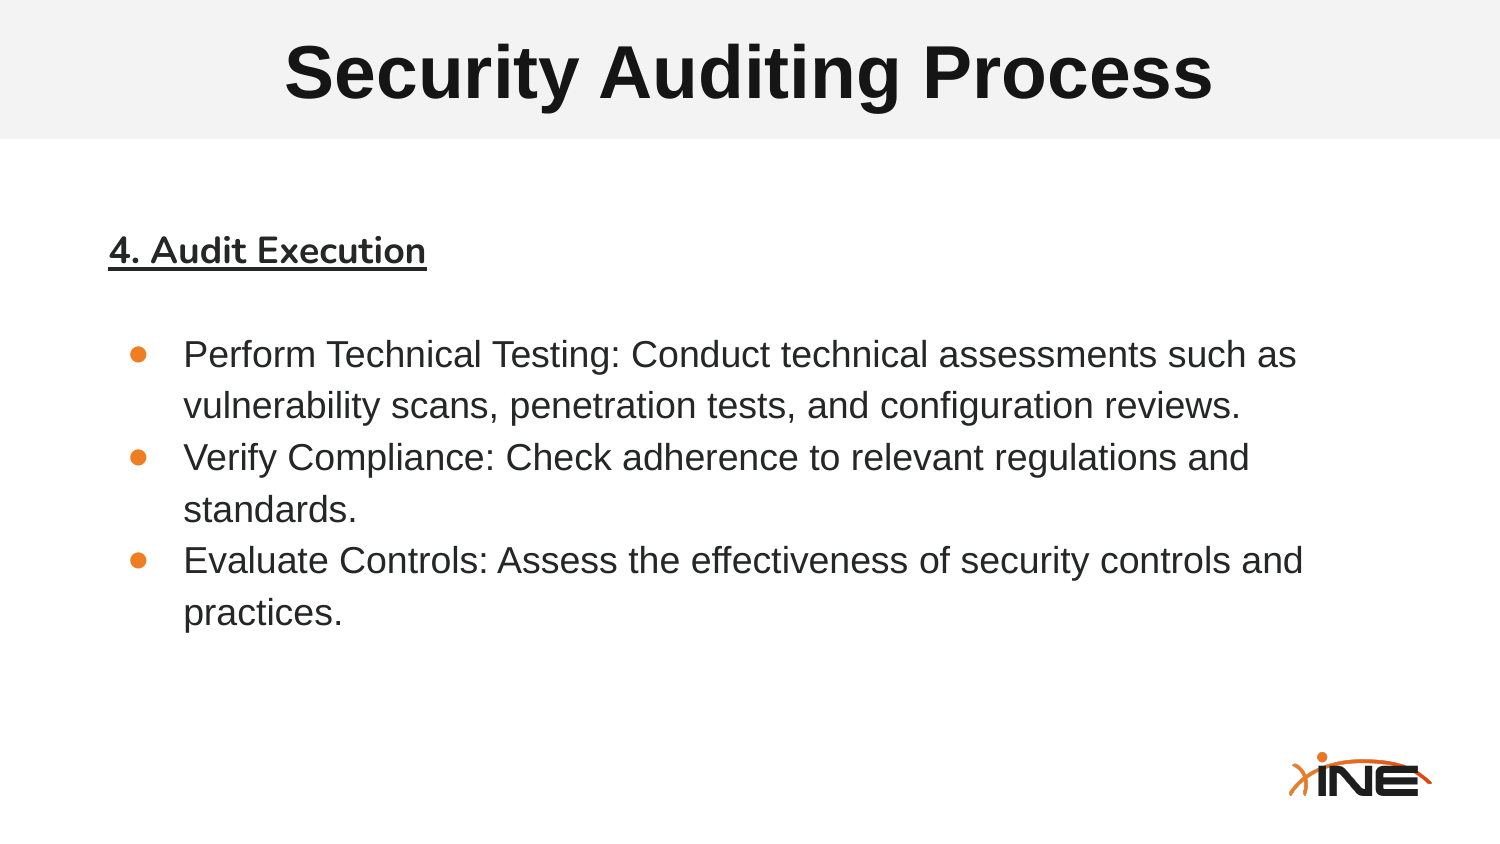

# Security Auditing Process
4. Audit Execution

Perform Technical Testing: Conduct technical assessments such as vulnerability scans, penetration tests, and configuration reviews.
Verify Compliance: Check adherence to relevant regulations and standards.
Evaluate Controls: Assess the effectiveness of security controls and practices.